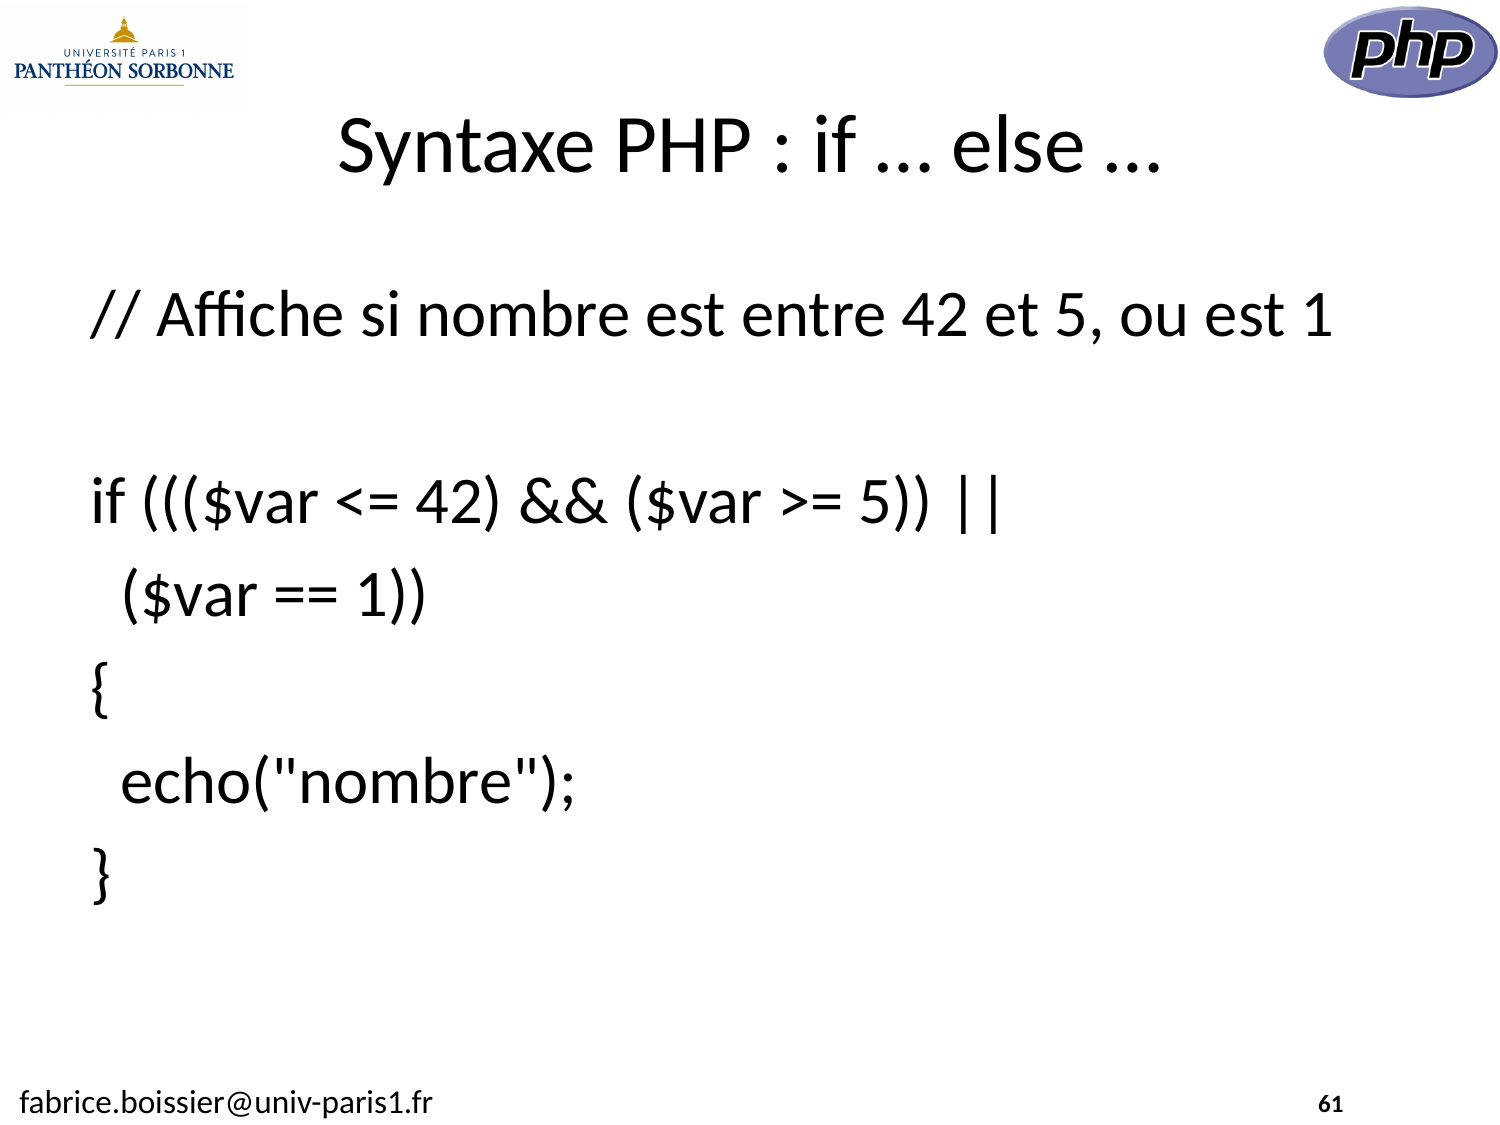

# Syntaxe PHP : if … else …
// Affiche si nombre est entre 42 et 5, ou est 1

if ((($var <= 42) && ($var >= 5)) ||
  ($var == 1))
{
  echo("nombre");
}
61